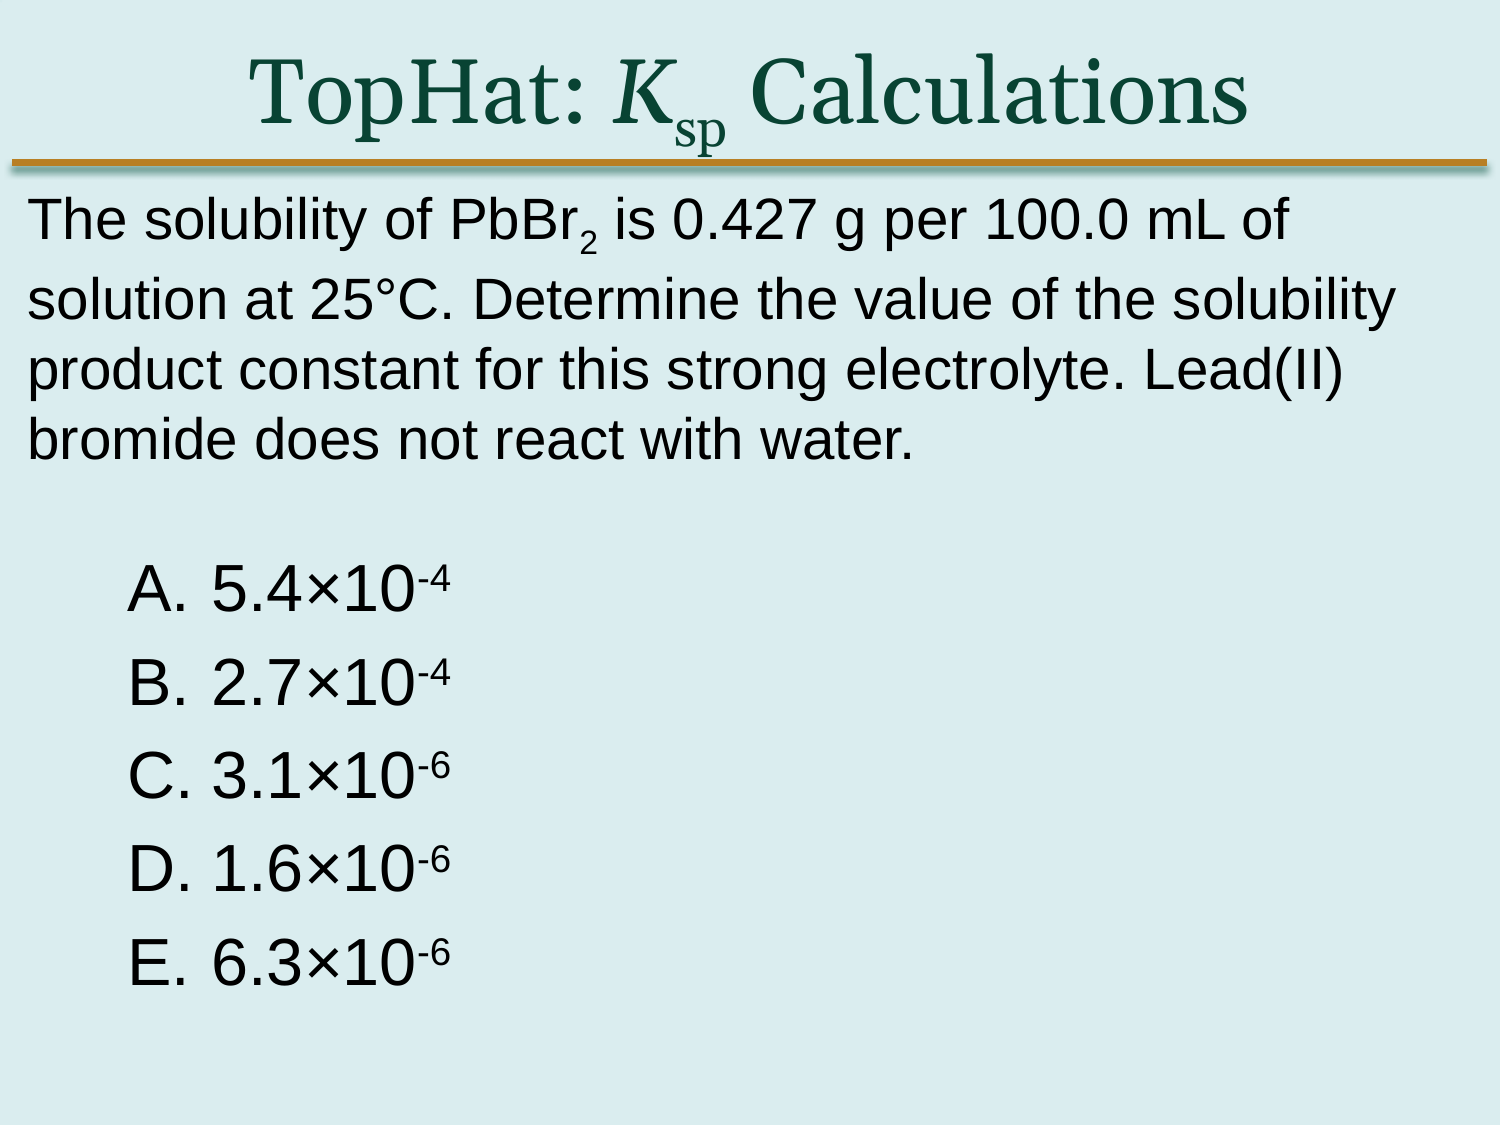

TopHat: Ksp Calculations
# The solubility of PbBr2 is 0.427 g per 100.0 mL of solution at 25°C. Determine the value of the solubility product constant for this strong electrolyte. Lead(II) bromide does not react with water.
5.4×10-4
2.7×10-4
3.1×10-6
1.6×10-6
6.3×10-6